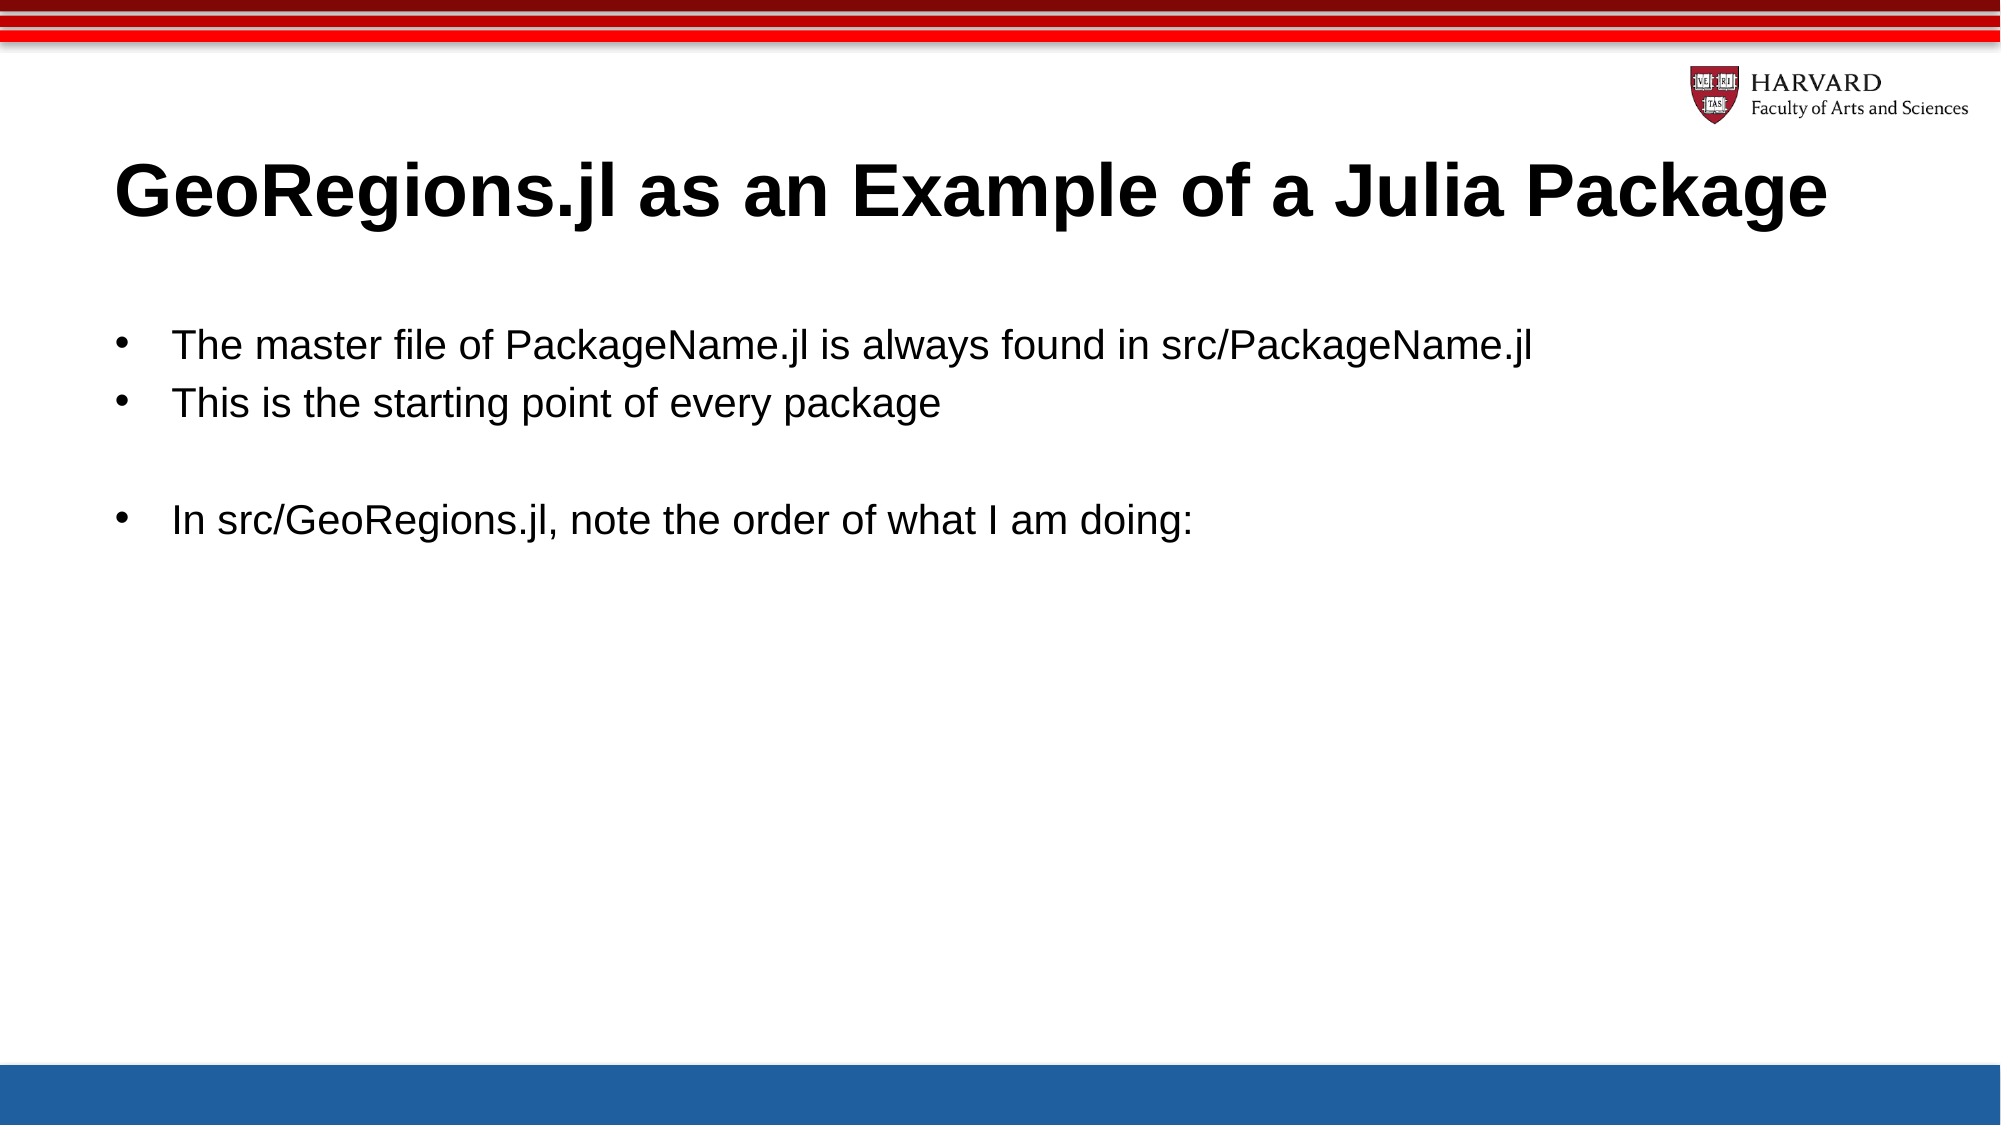

# GeoRegions.jl as an Example of a Julia Package
The master file of PackageName.jl is always found in src/PackageName.jl
This is the starting point of every package

In src/GeoRegions.jl, note the order of what I am doing: